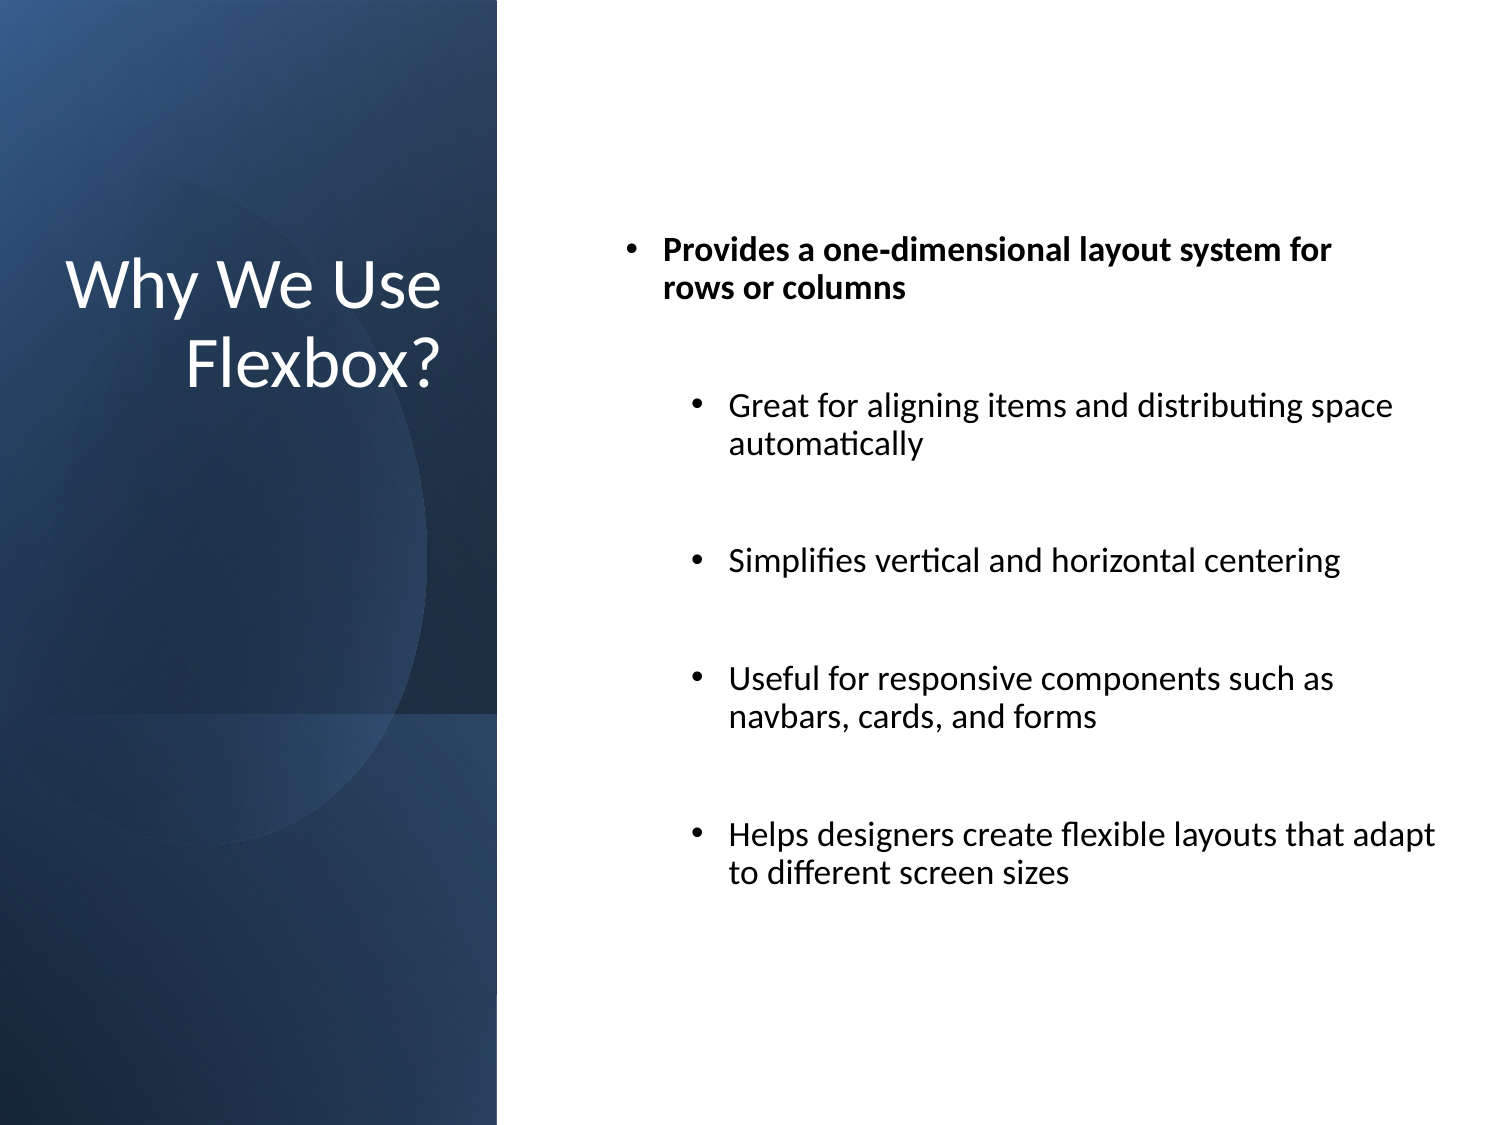

Provides a one‑dimensional layout system for
rows or columns

Great for aligning items and distributing space automatically

Simplifies vertical and horizontal centering

Useful for responsive components such as navbars, cards, and forms

Helps designers create flexible layouts that adapt to different screen sizes

# Why We Use Flexbox?